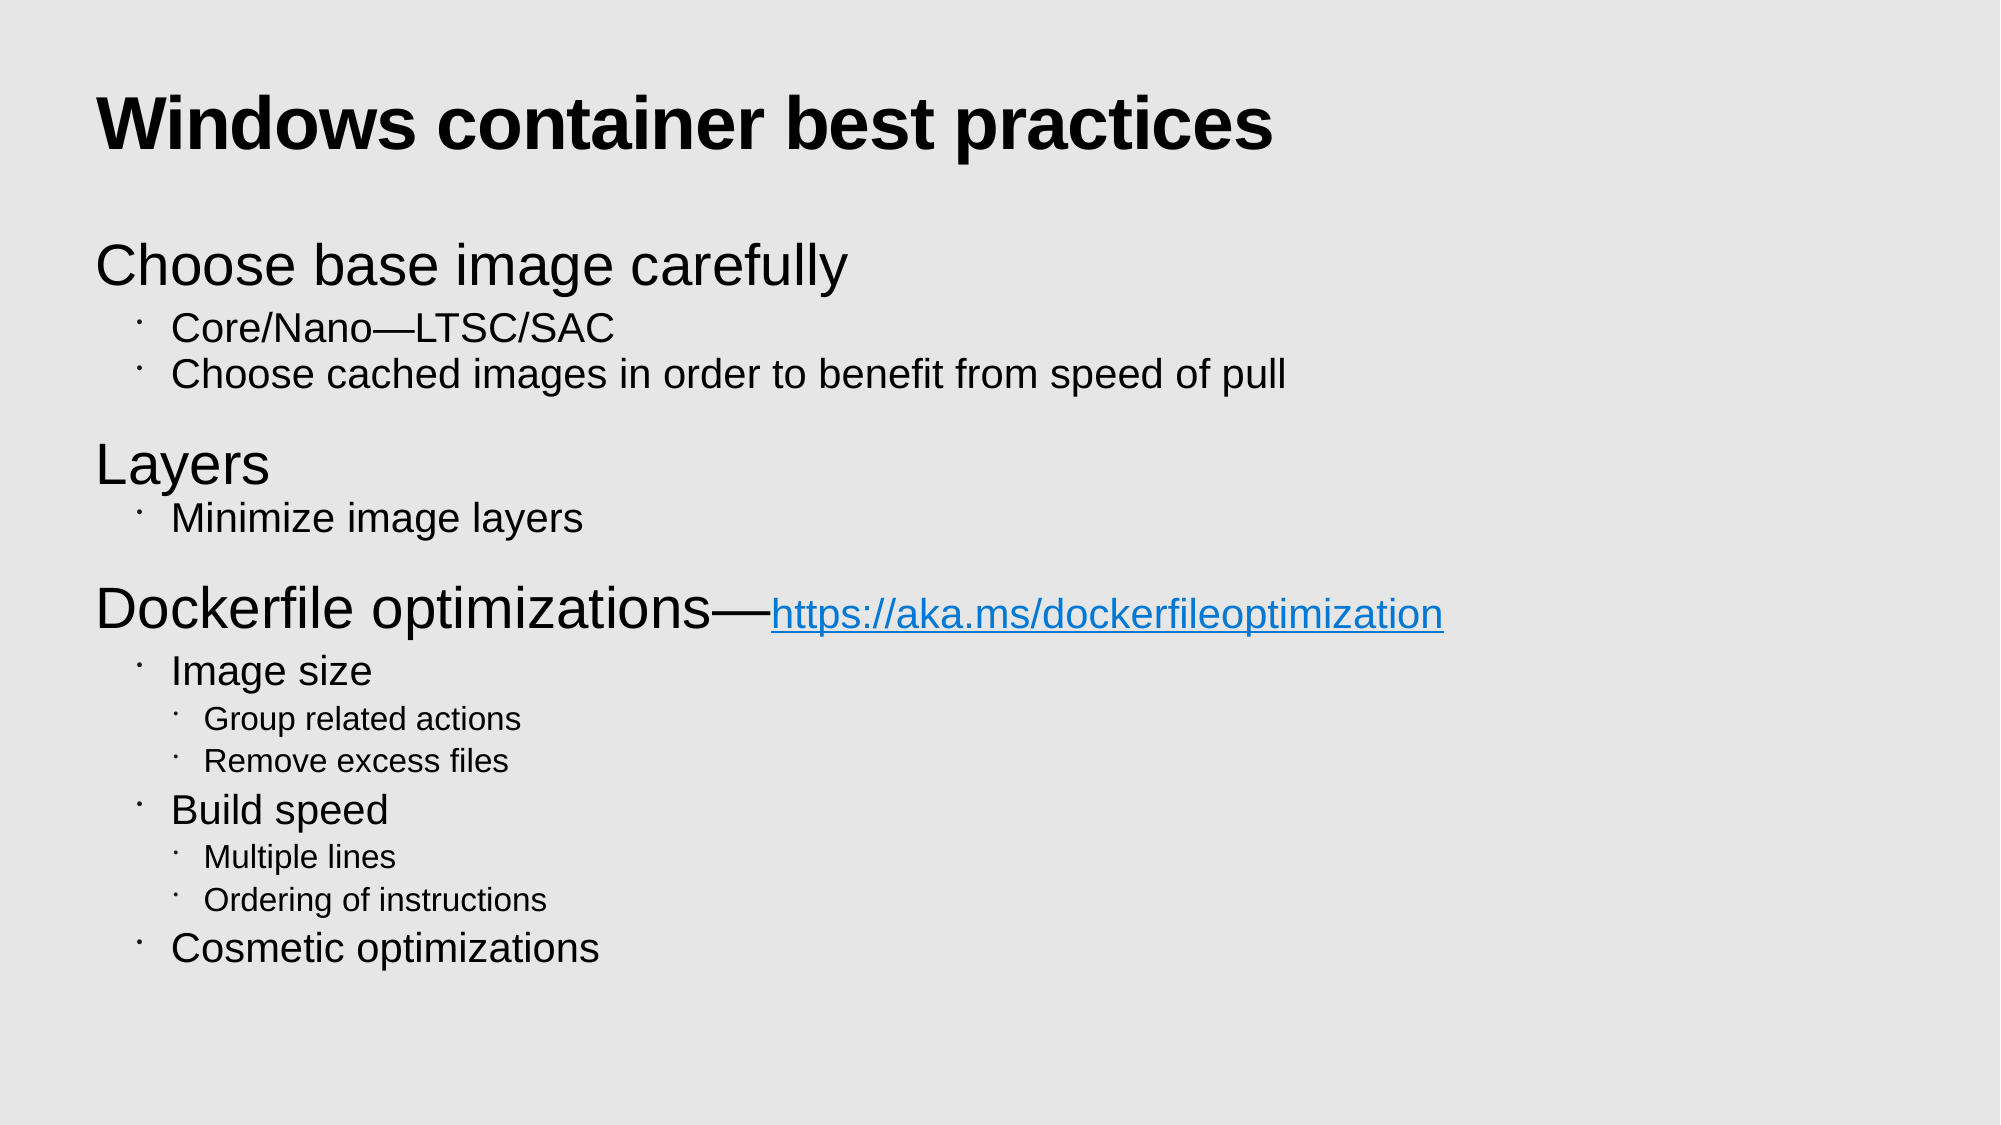

# Windows container best practices
Choose base image carefully
Core/Nano—LTSC/SAC
Choose cached images in order to benefit from speed of pull
Layers
Minimize image layers
Dockerfile optimizations—https://aka.ms/dockerfileoptimization
Image size
Group related actions
Remove excess files
Build speed
Multiple lines
Ordering of instructions
Cosmetic optimizations